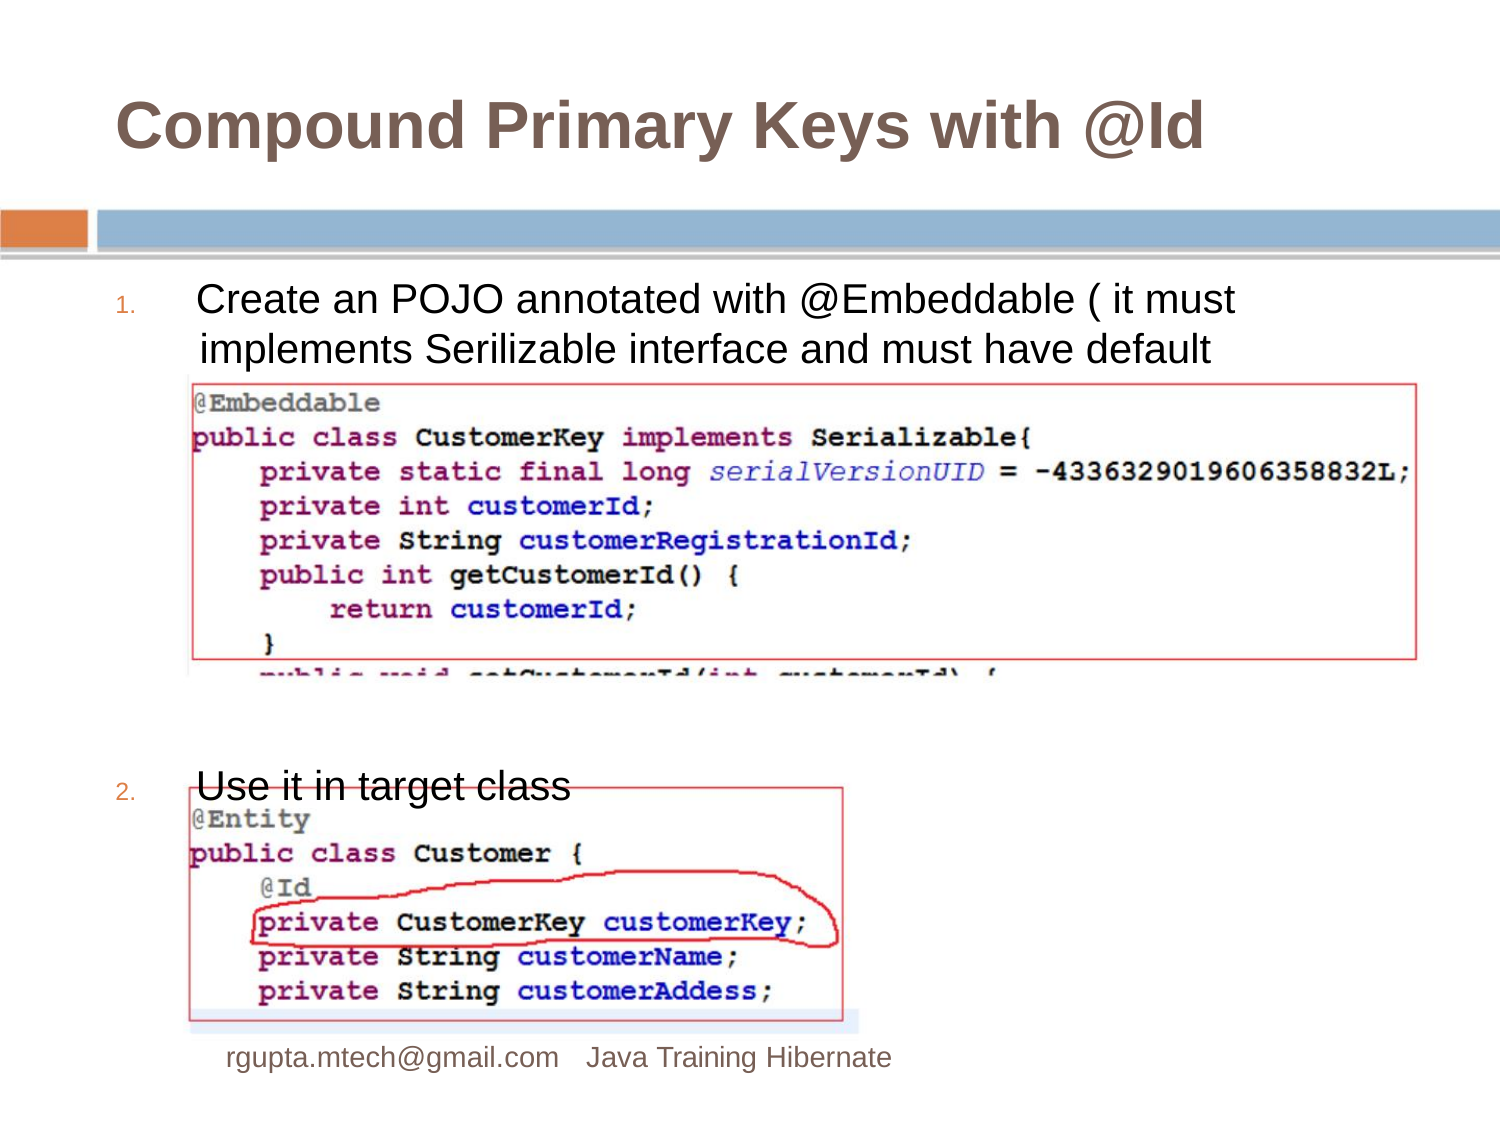

Compound Primary Keys with @Id
1. Create an POJO annotated with @Embeddable ( it must
implements Serilizable interface and must have default
2. Use it in target class
rgupta.mtech@gmail.com Java Training Hibernate